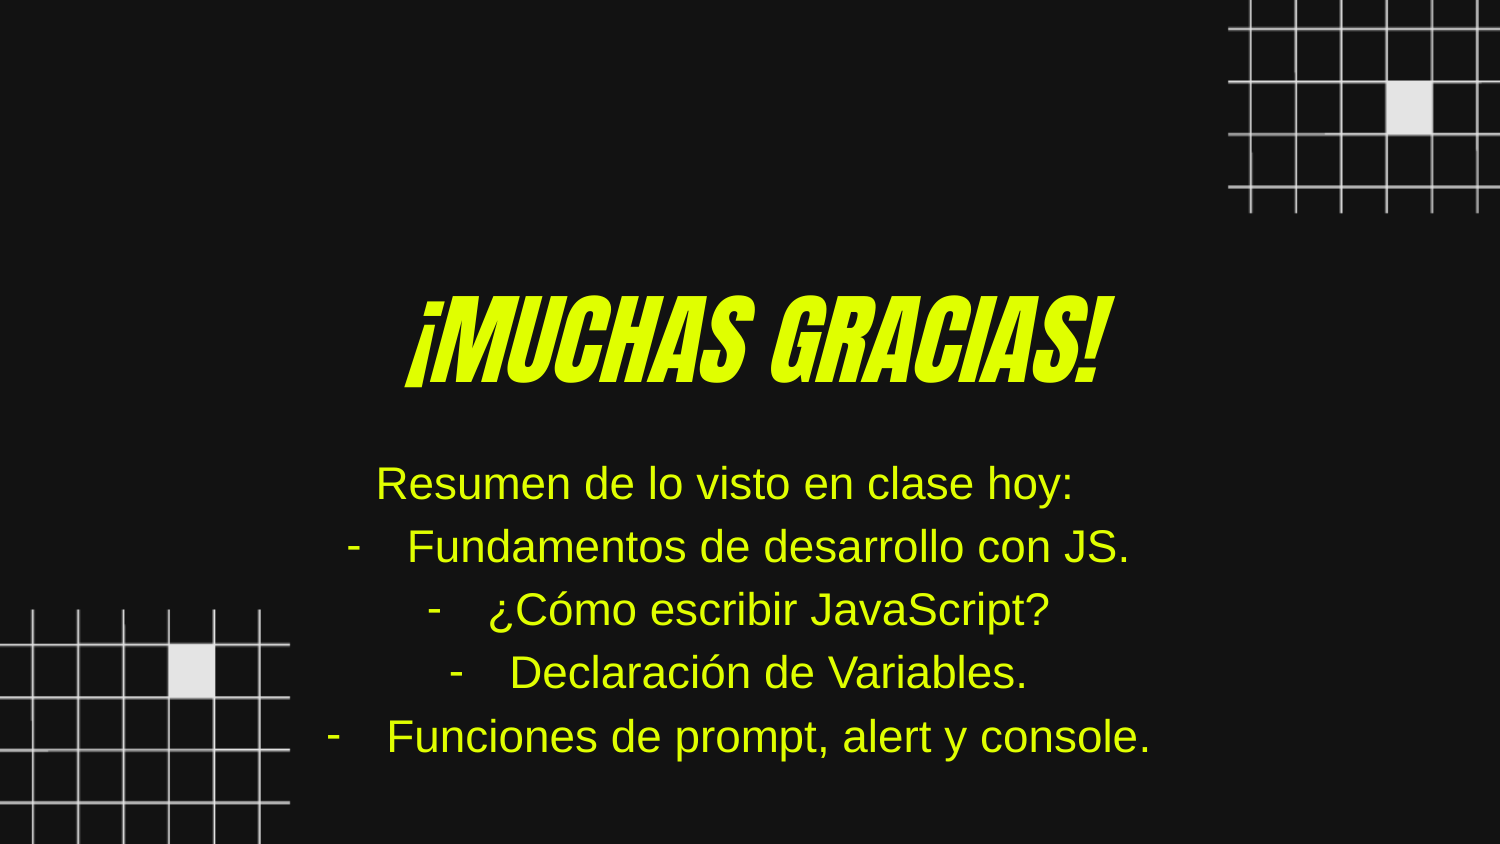

¡MUCHAS GRACIAS!
Resumen de lo visto en clase hoy:
Fundamentos de desarrollo con JS.
¿Cómo escribir JavaScript?
Declaración de Variables.
Funciones de prompt, alert y console.